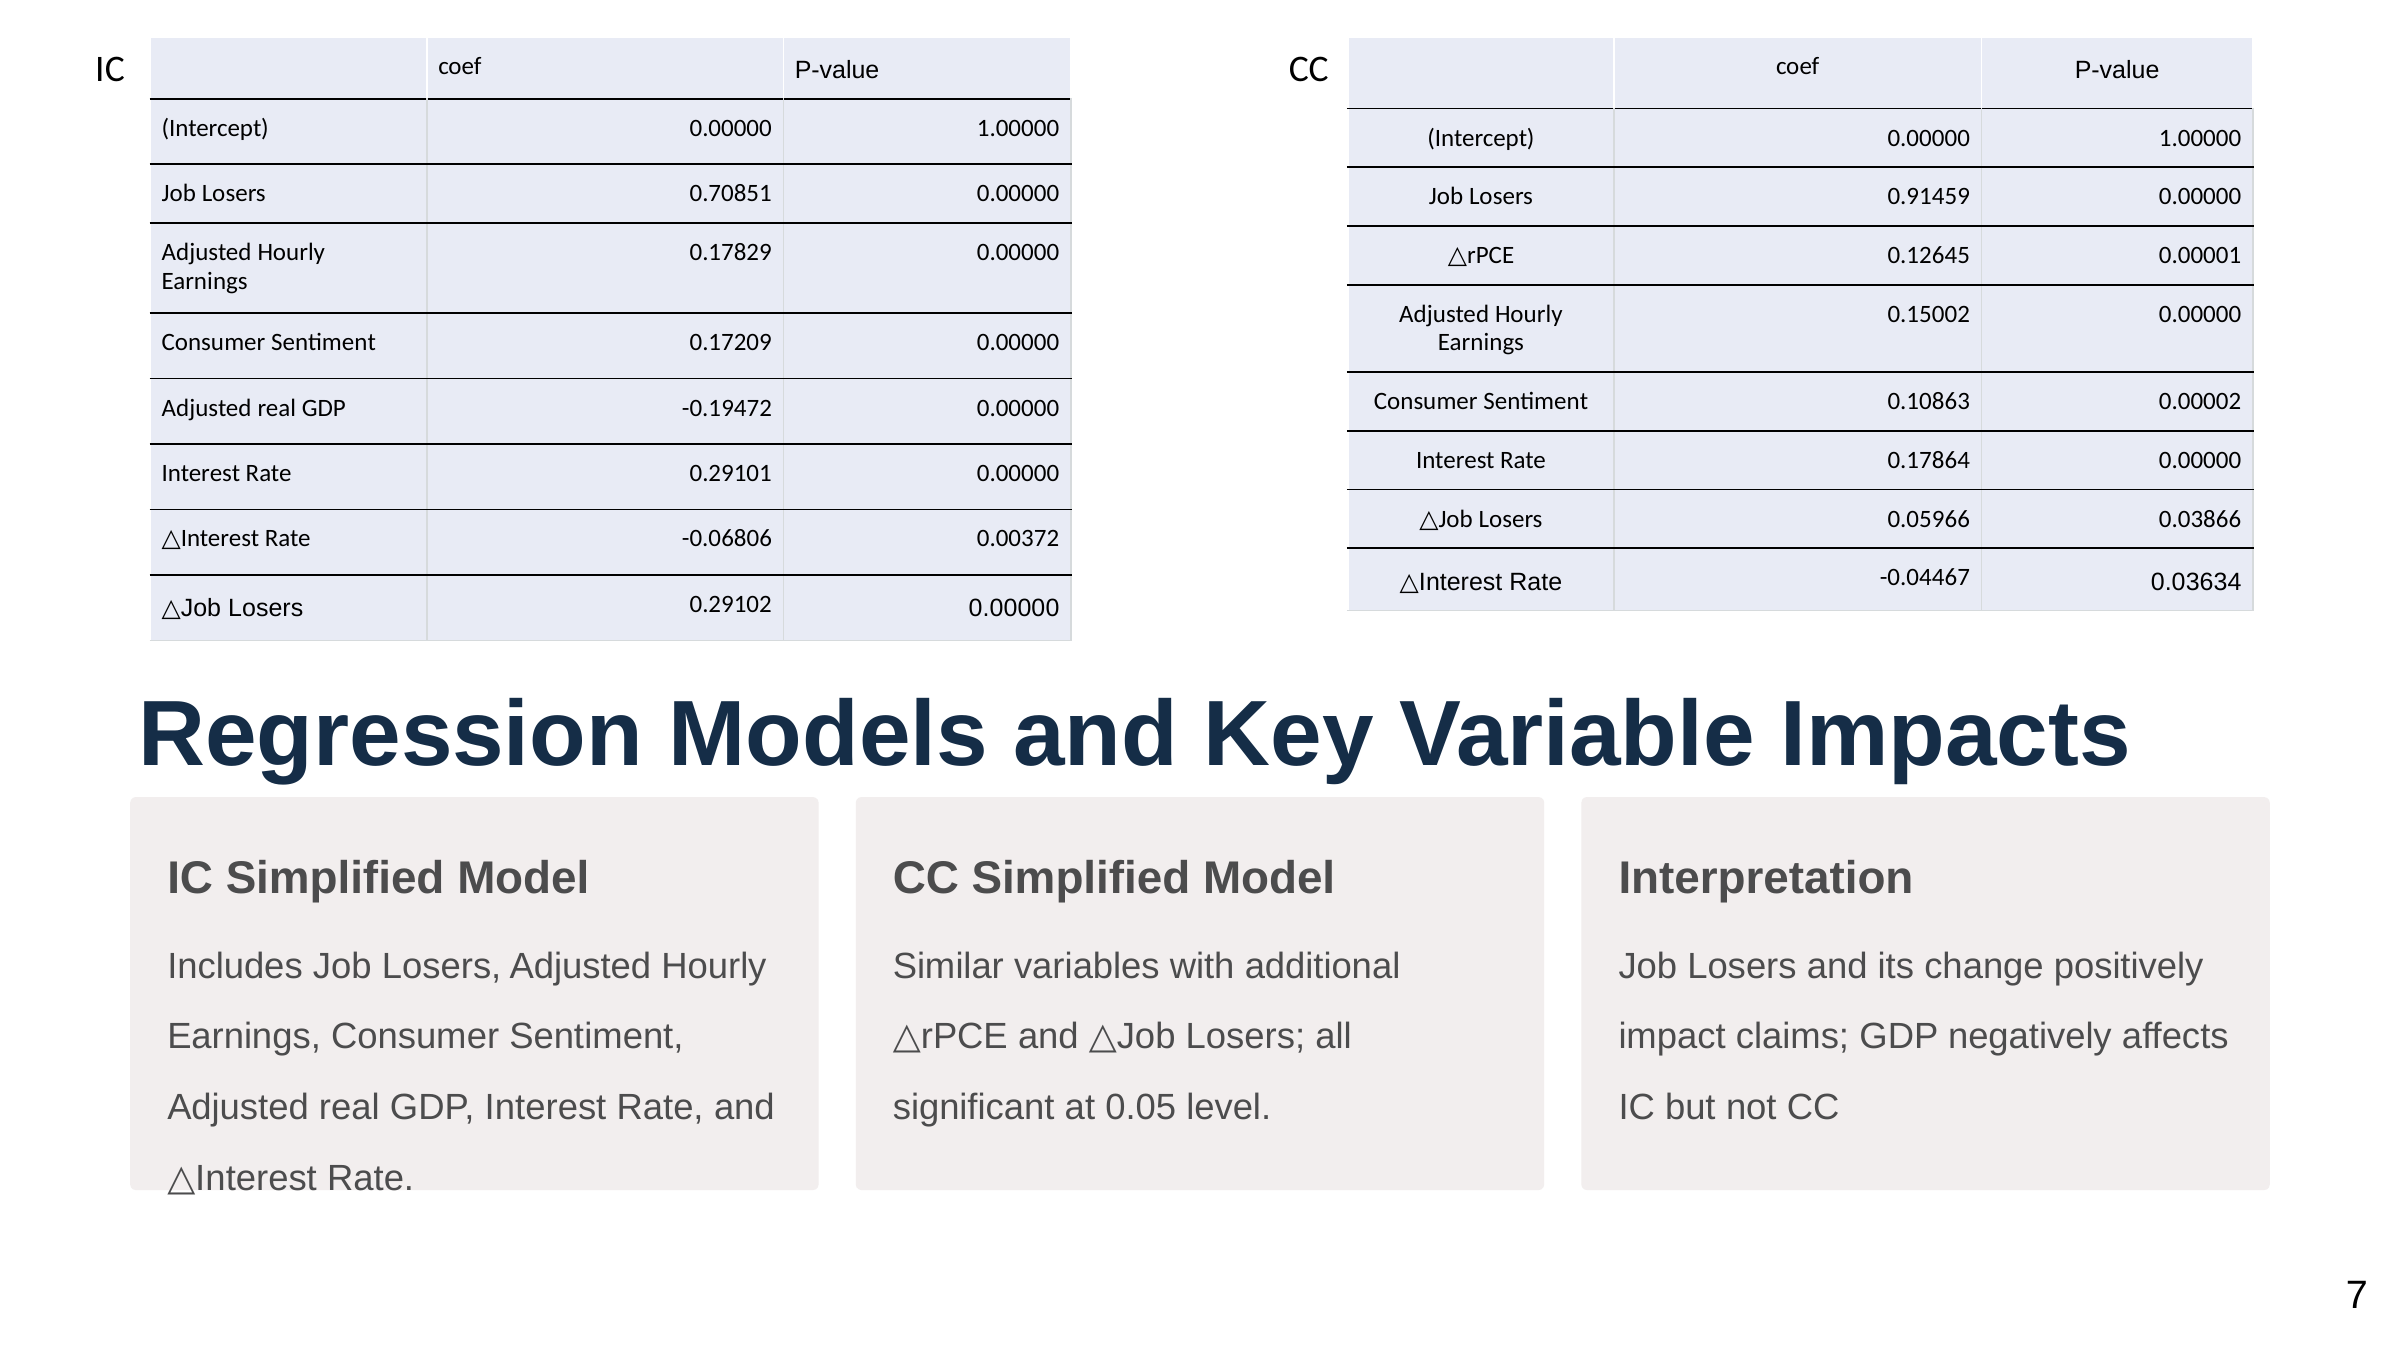

CC
|  | coef | P-value |
| --- | --- | --- |
| (Intercept) | 0.00000 | 1.00000 |
| Job Losers | 0.70851 | 0.00000 |
| Adjusted Hourly Earnings | 0.17829 | 0.00000 |
| Consumer Sentiment | 0.17209 | 0.00000 |
| Adjusted real GDP | -0.19472 | 0.00000 |
| Interest Rate | 0.29101 | 0.00000 |
| △Interest Rate | -0.06806 | 0.00372 |
| △Job Losers | 0.29102 | 0.00000 |
|  | coef | P-value |
| --- | --- | --- |
| (Intercept) | 0.00000 | 1.00000 |
| Job Losers | 0.91459 | 0.00000 |
| △rPCE | 0.12645 | 0.00001 |
| Adjusted Hourly Earnings | 0.15002 | 0.00000 |
| Consumer Sentiment | 0.10863 | 0.00002 |
| Interest Rate | 0.17864 | 0.00000 |
| △Job Losers | 0.05966 | 0.03866 |
| △Interest Rate | -0.04467 | 0.03634 |
IC
Regression Models and Key Variable Impacts

IC Simplified Model
CC Simplified Model
Interpretation
Includes Job Losers, Adjusted Hourly Earnings, Consumer Sentiment, Adjusted real GDP, Interest Rate, and △Interest Rate.
Similar variables with additional △rPCE and △Job Losers; all significant at 0.05 level.
Job Losers and its change positively impact claims; GDP negatively affects IC but not CC
7